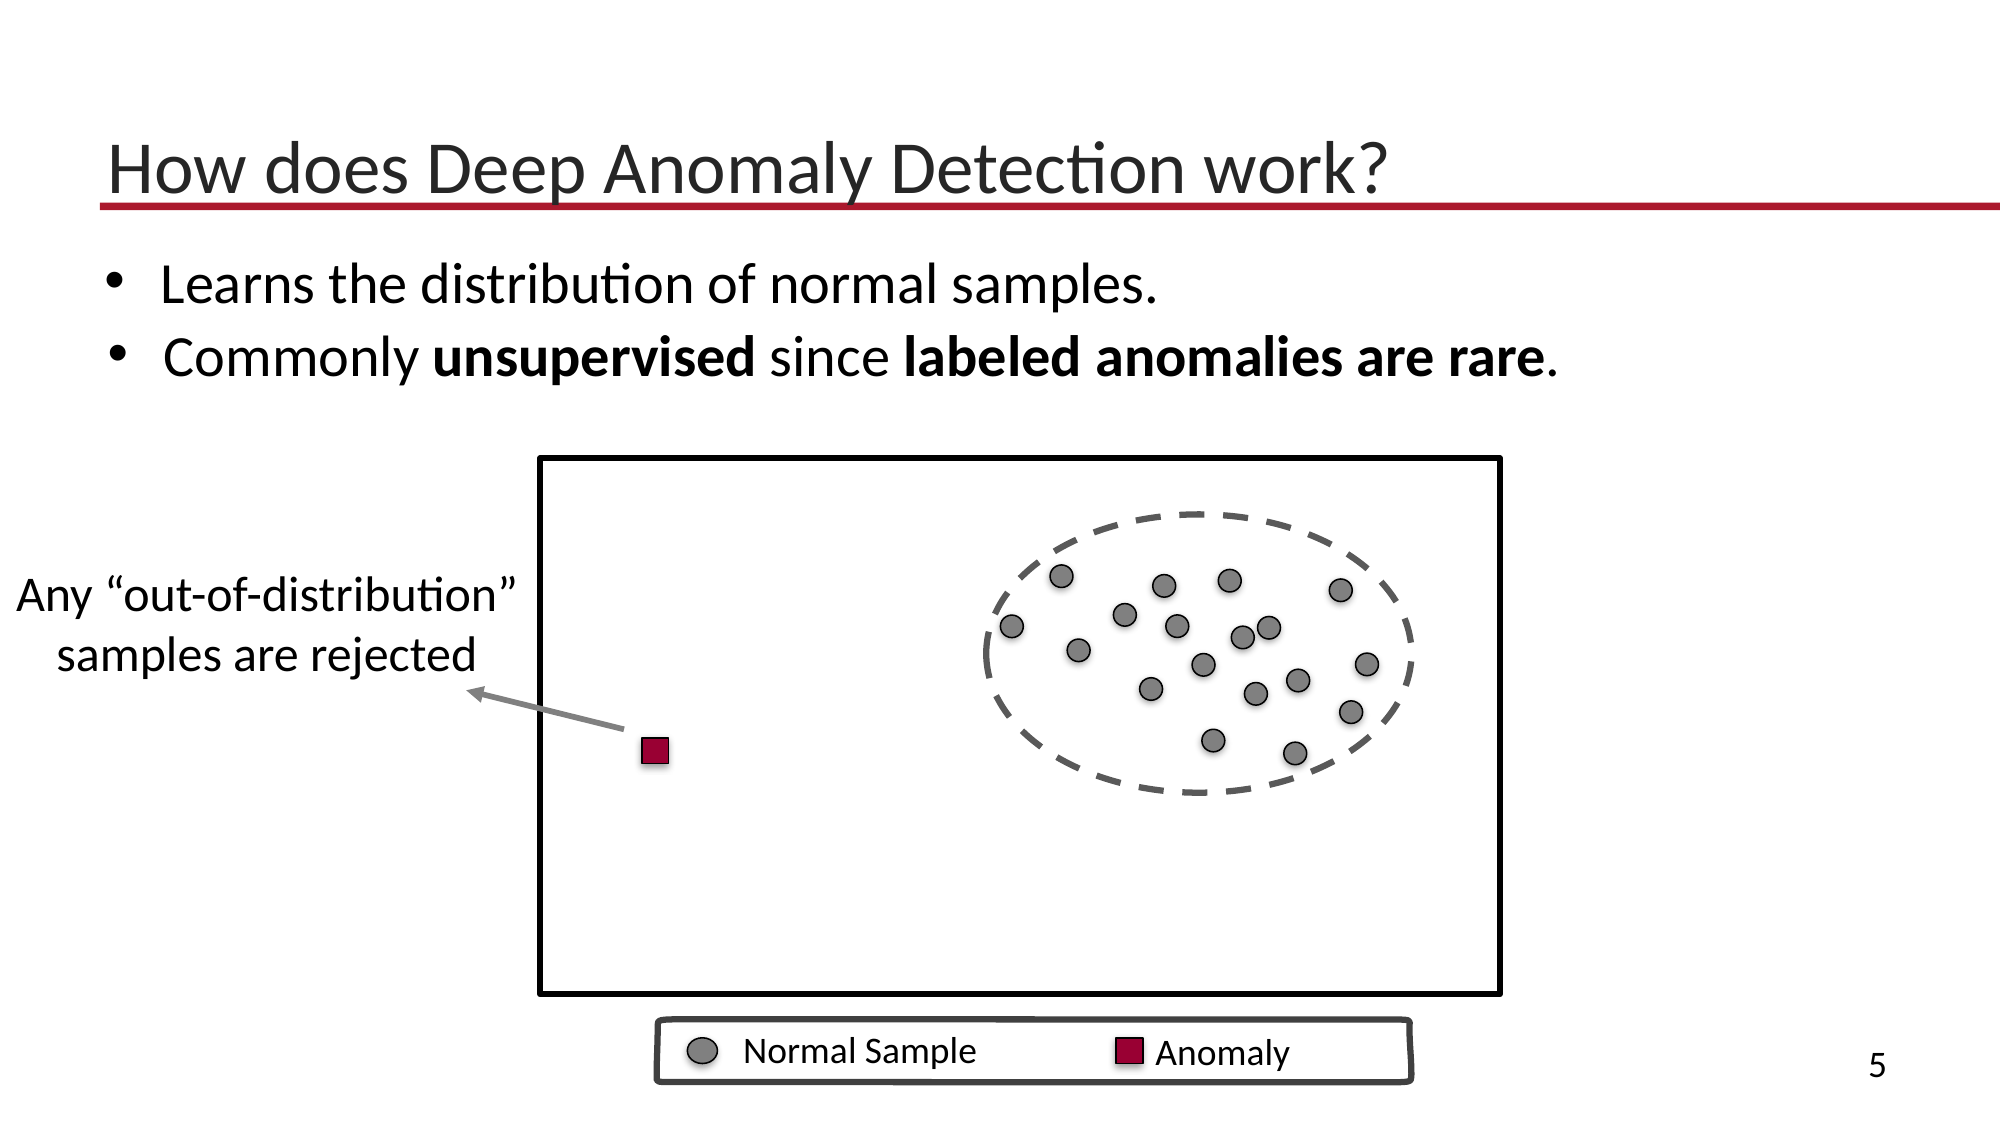

# How does Deep Anomaly Detection work?
Learns the distribution of normal samples.
Commonly unsupervised since labeled anomalies are rare.

Any “out-of-distribution” samples are rejected

Normal Sample

Anomaly

5